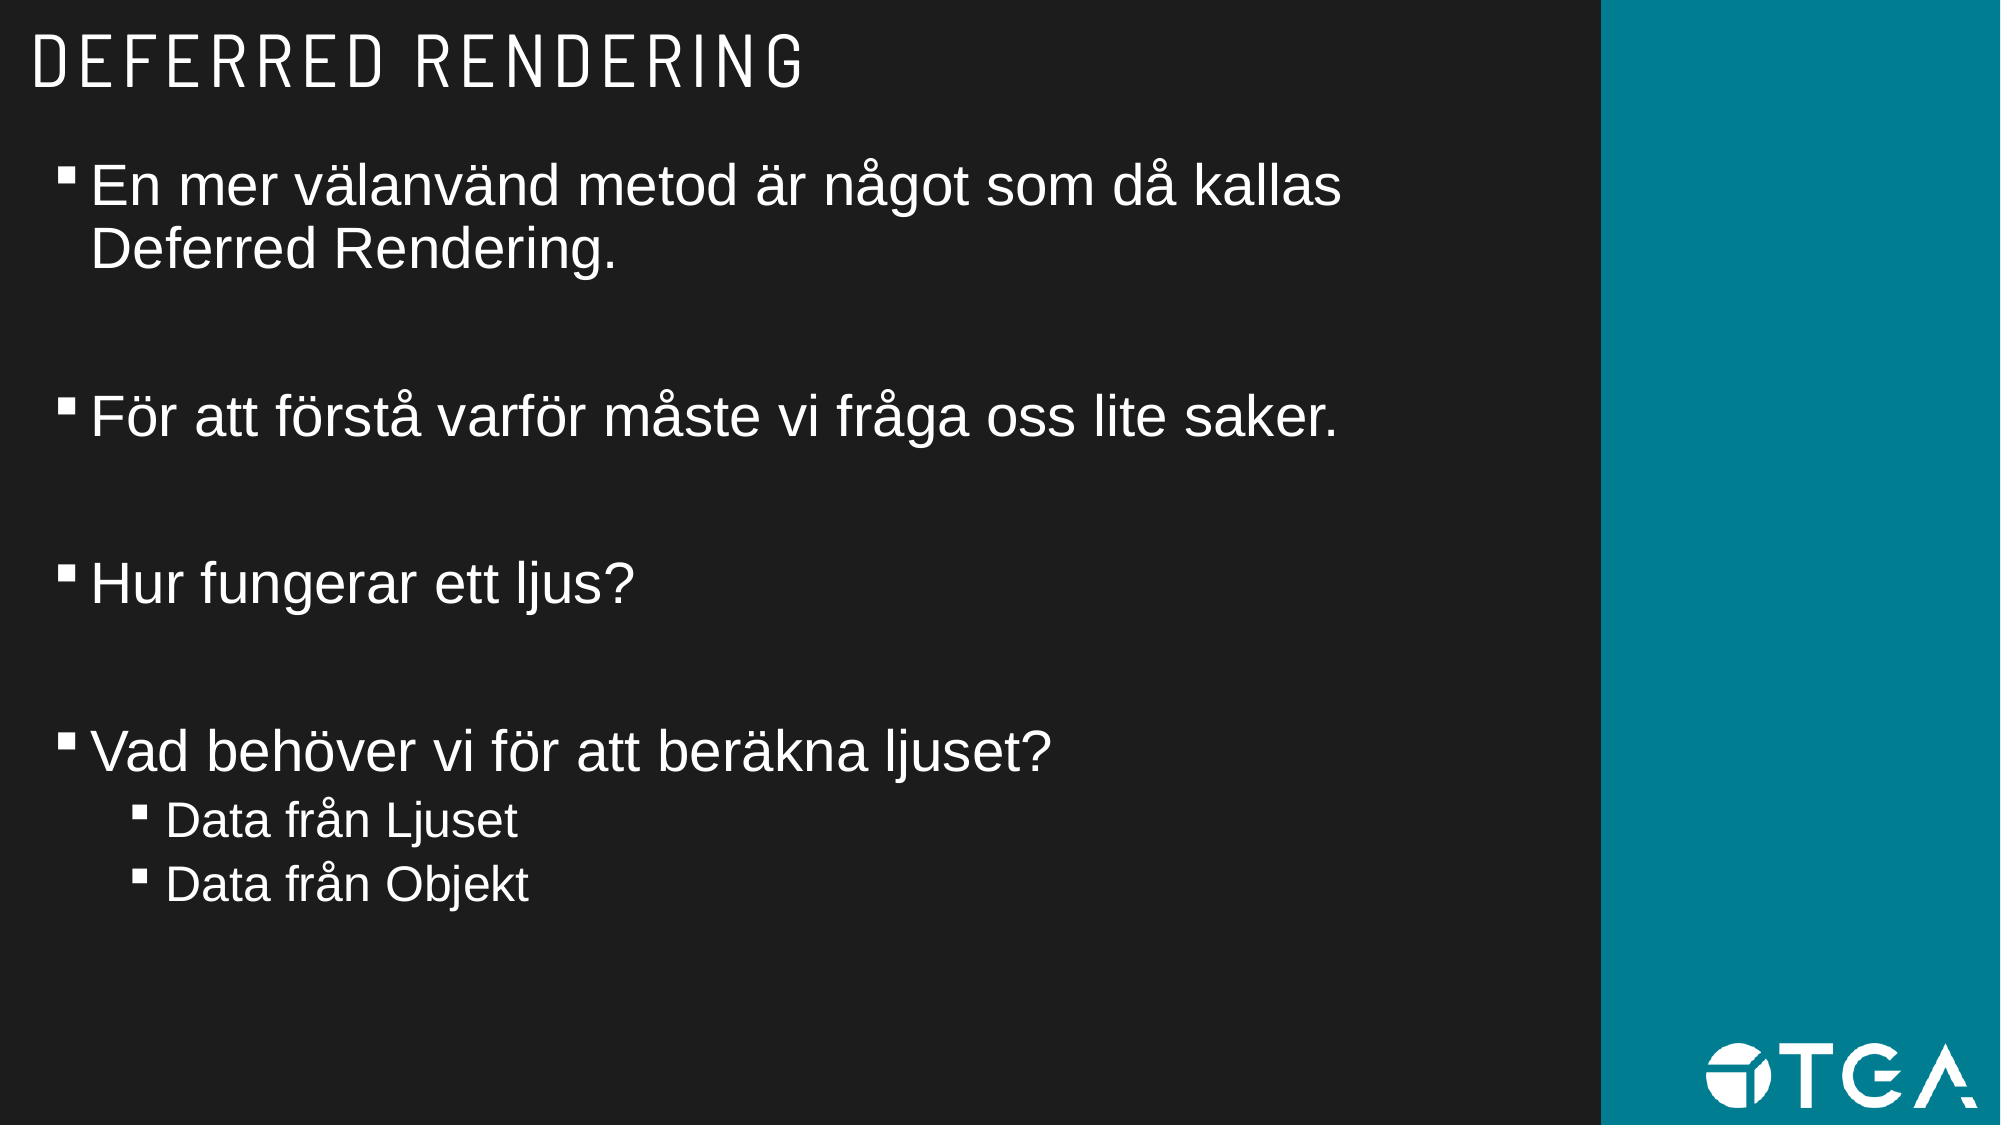

# DEFERRED RENDERING
En mer välanvänd metod är något som då kallas Deferred Rendering.

För att förstå varför måste vi fråga oss lite saker.

Hur fungerar ett ljus?

Vad behöver vi för att beräkna ljuset?
Data från Ljuset
Data från Objekt